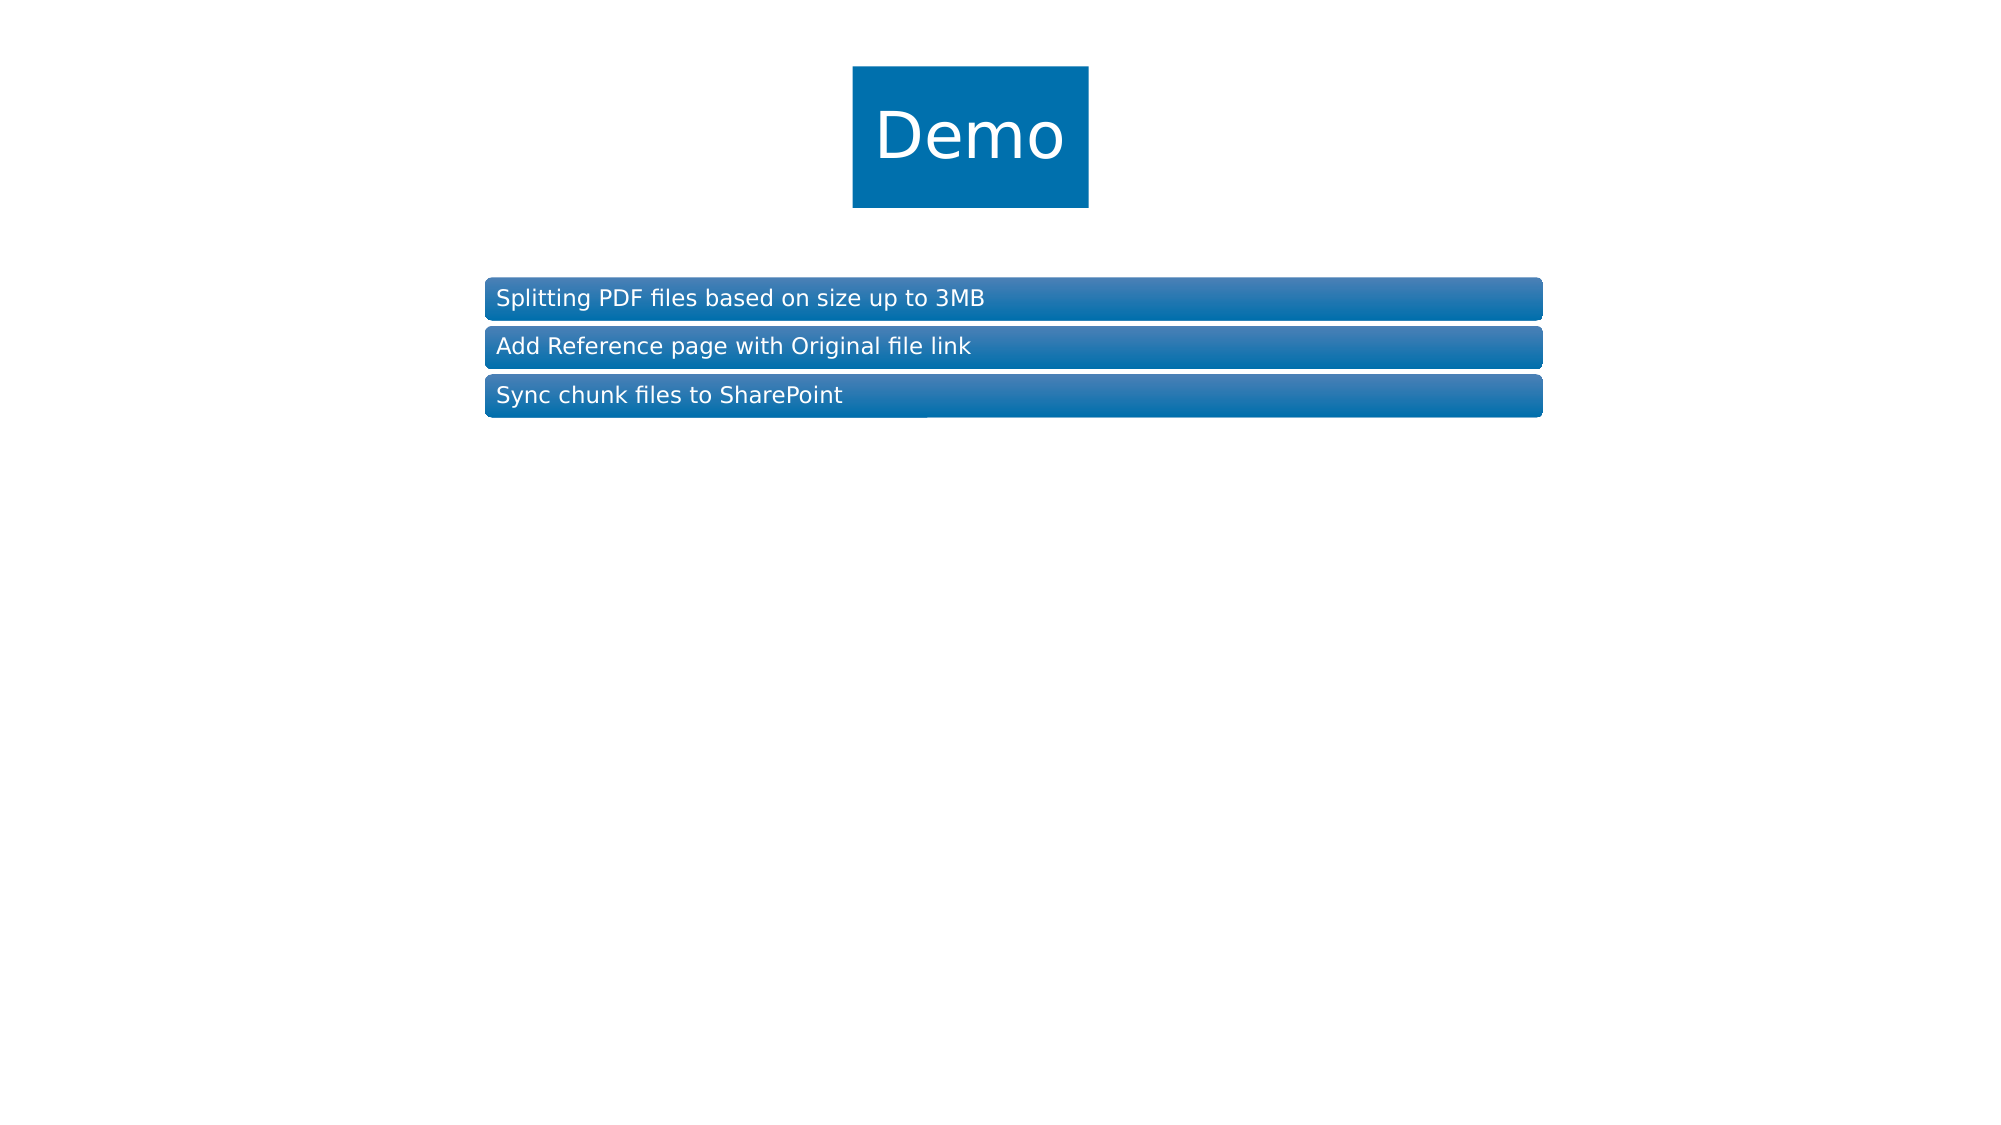

Demo
Splitting PDF files based on size up to 3MB
Add Reference page with Original file link
Sync chunk files to SharePoint